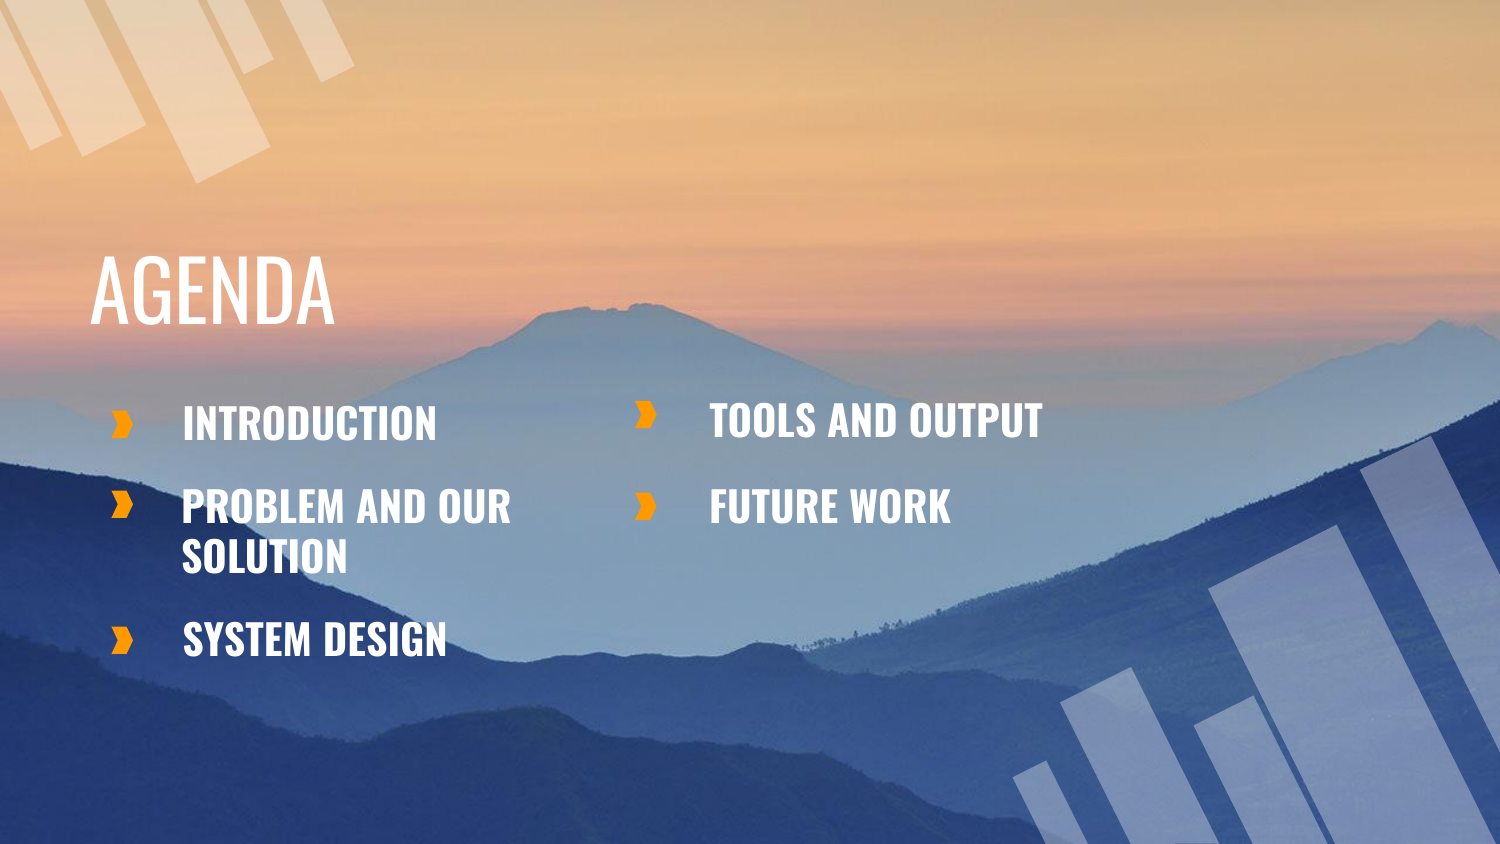

AGENDA
TOOLS AND OUTPUT
INTRODUCTION

PROBLEM AND OUR SOLUTION
FUTURE WORK

SYSTEM DESIGN